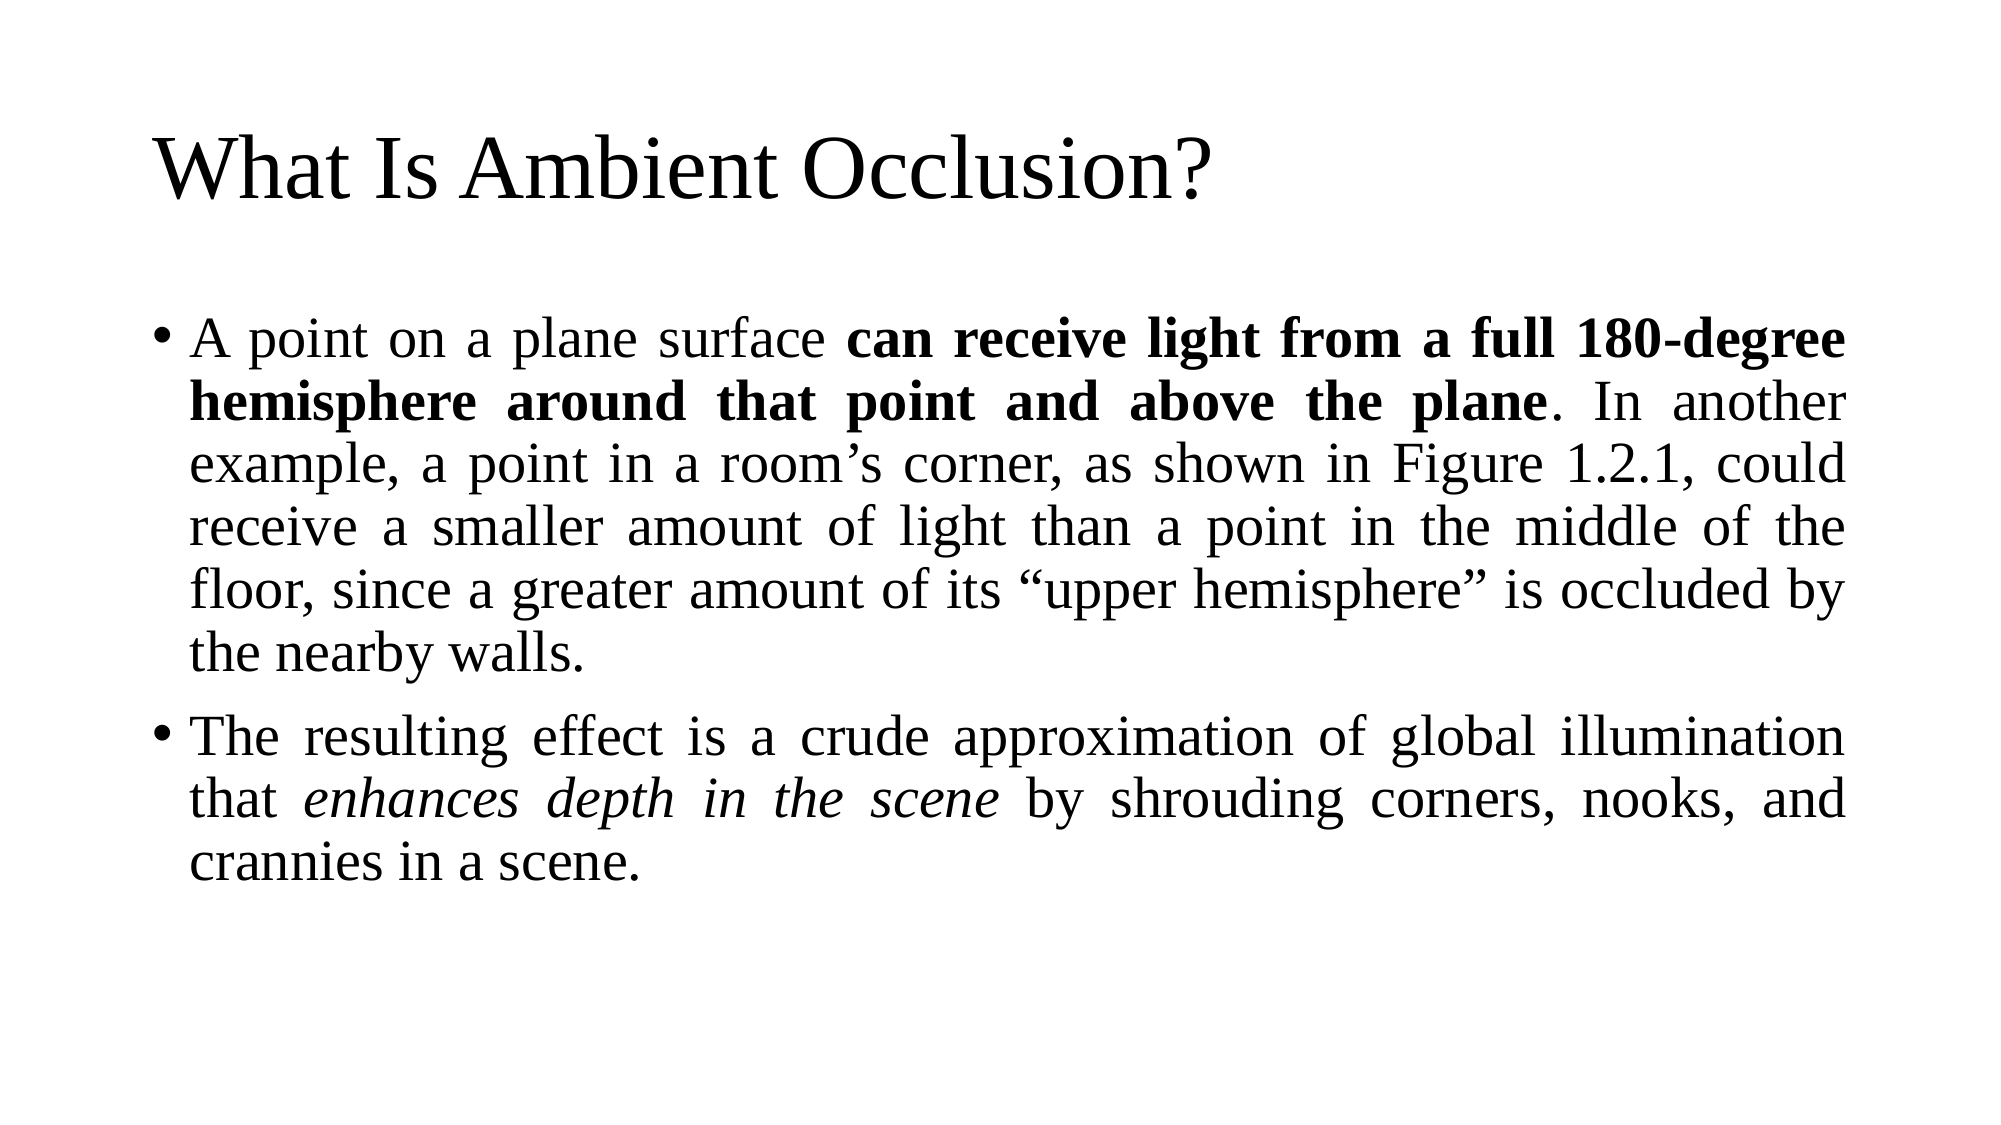

# What Is Ambient Occlusion?
A point on a plane surface can receive light from a full 180-degree hemisphere around that point and above the plane. In another example, a point in a room’s corner, as shown in Figure 1.2.1, could receive a smaller amount of light than a point in the middle of the floor, since a greater amount of its “upper hemisphere” is occluded by the nearby walls.
The resulting effect is a crude approximation of global illumination that enhances depth in the scene by shrouding corners, nooks, and crannies in a scene.